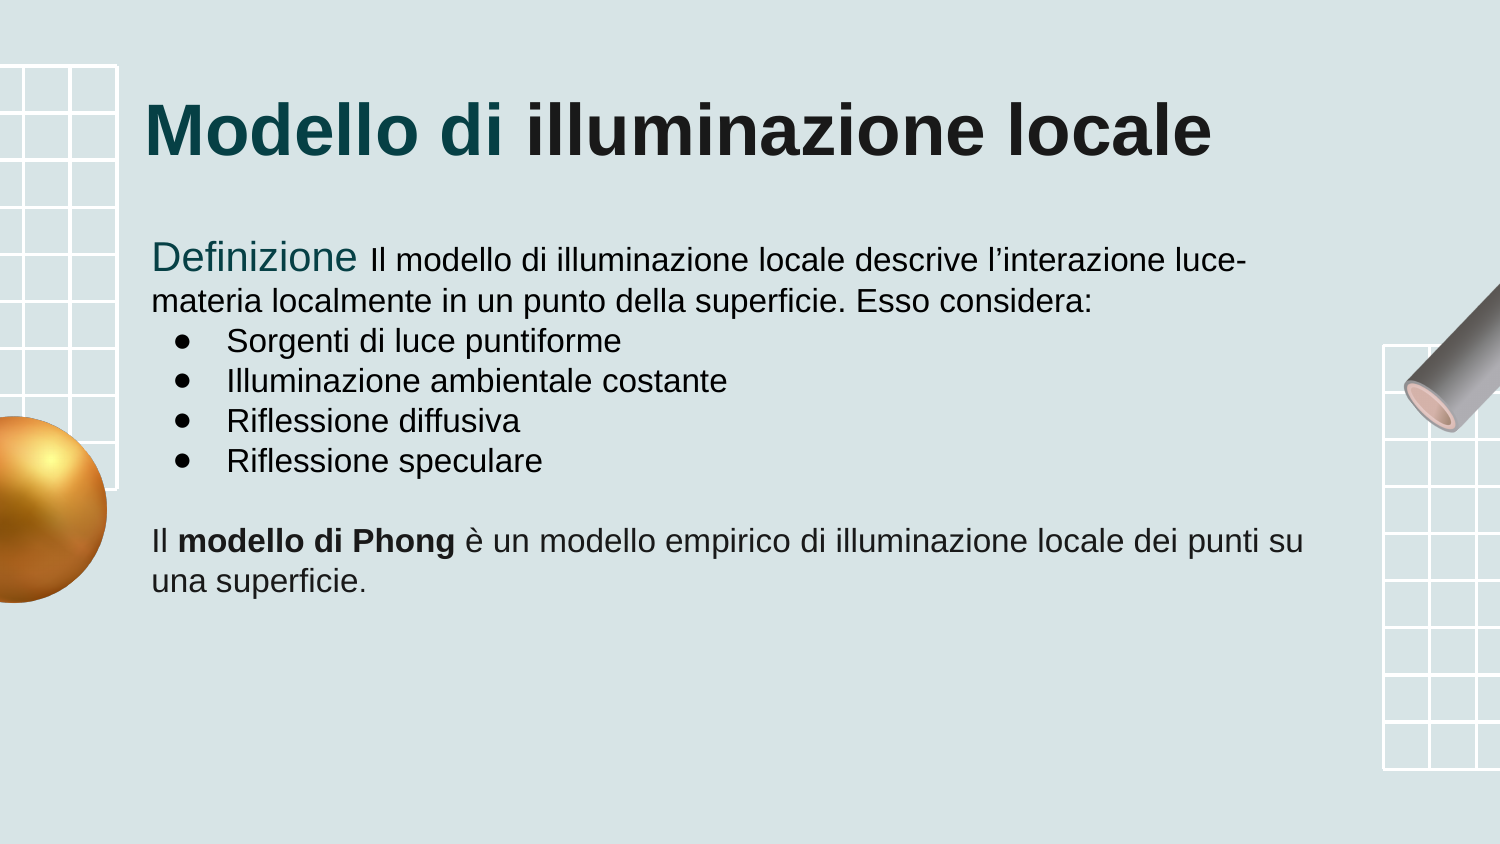

# Modello di illuminazione locale
Definizione Il modello di illuminazione locale descrive l’interazione luce-materia localmente in un punto della superficie. Esso considera:
Sorgenti di luce puntiforme
Illuminazione ambientale costante
Riflessione diffusiva
Riflessione speculare

Il modello di Phong è un modello empirico di illuminazione locale dei punti su una superficie.